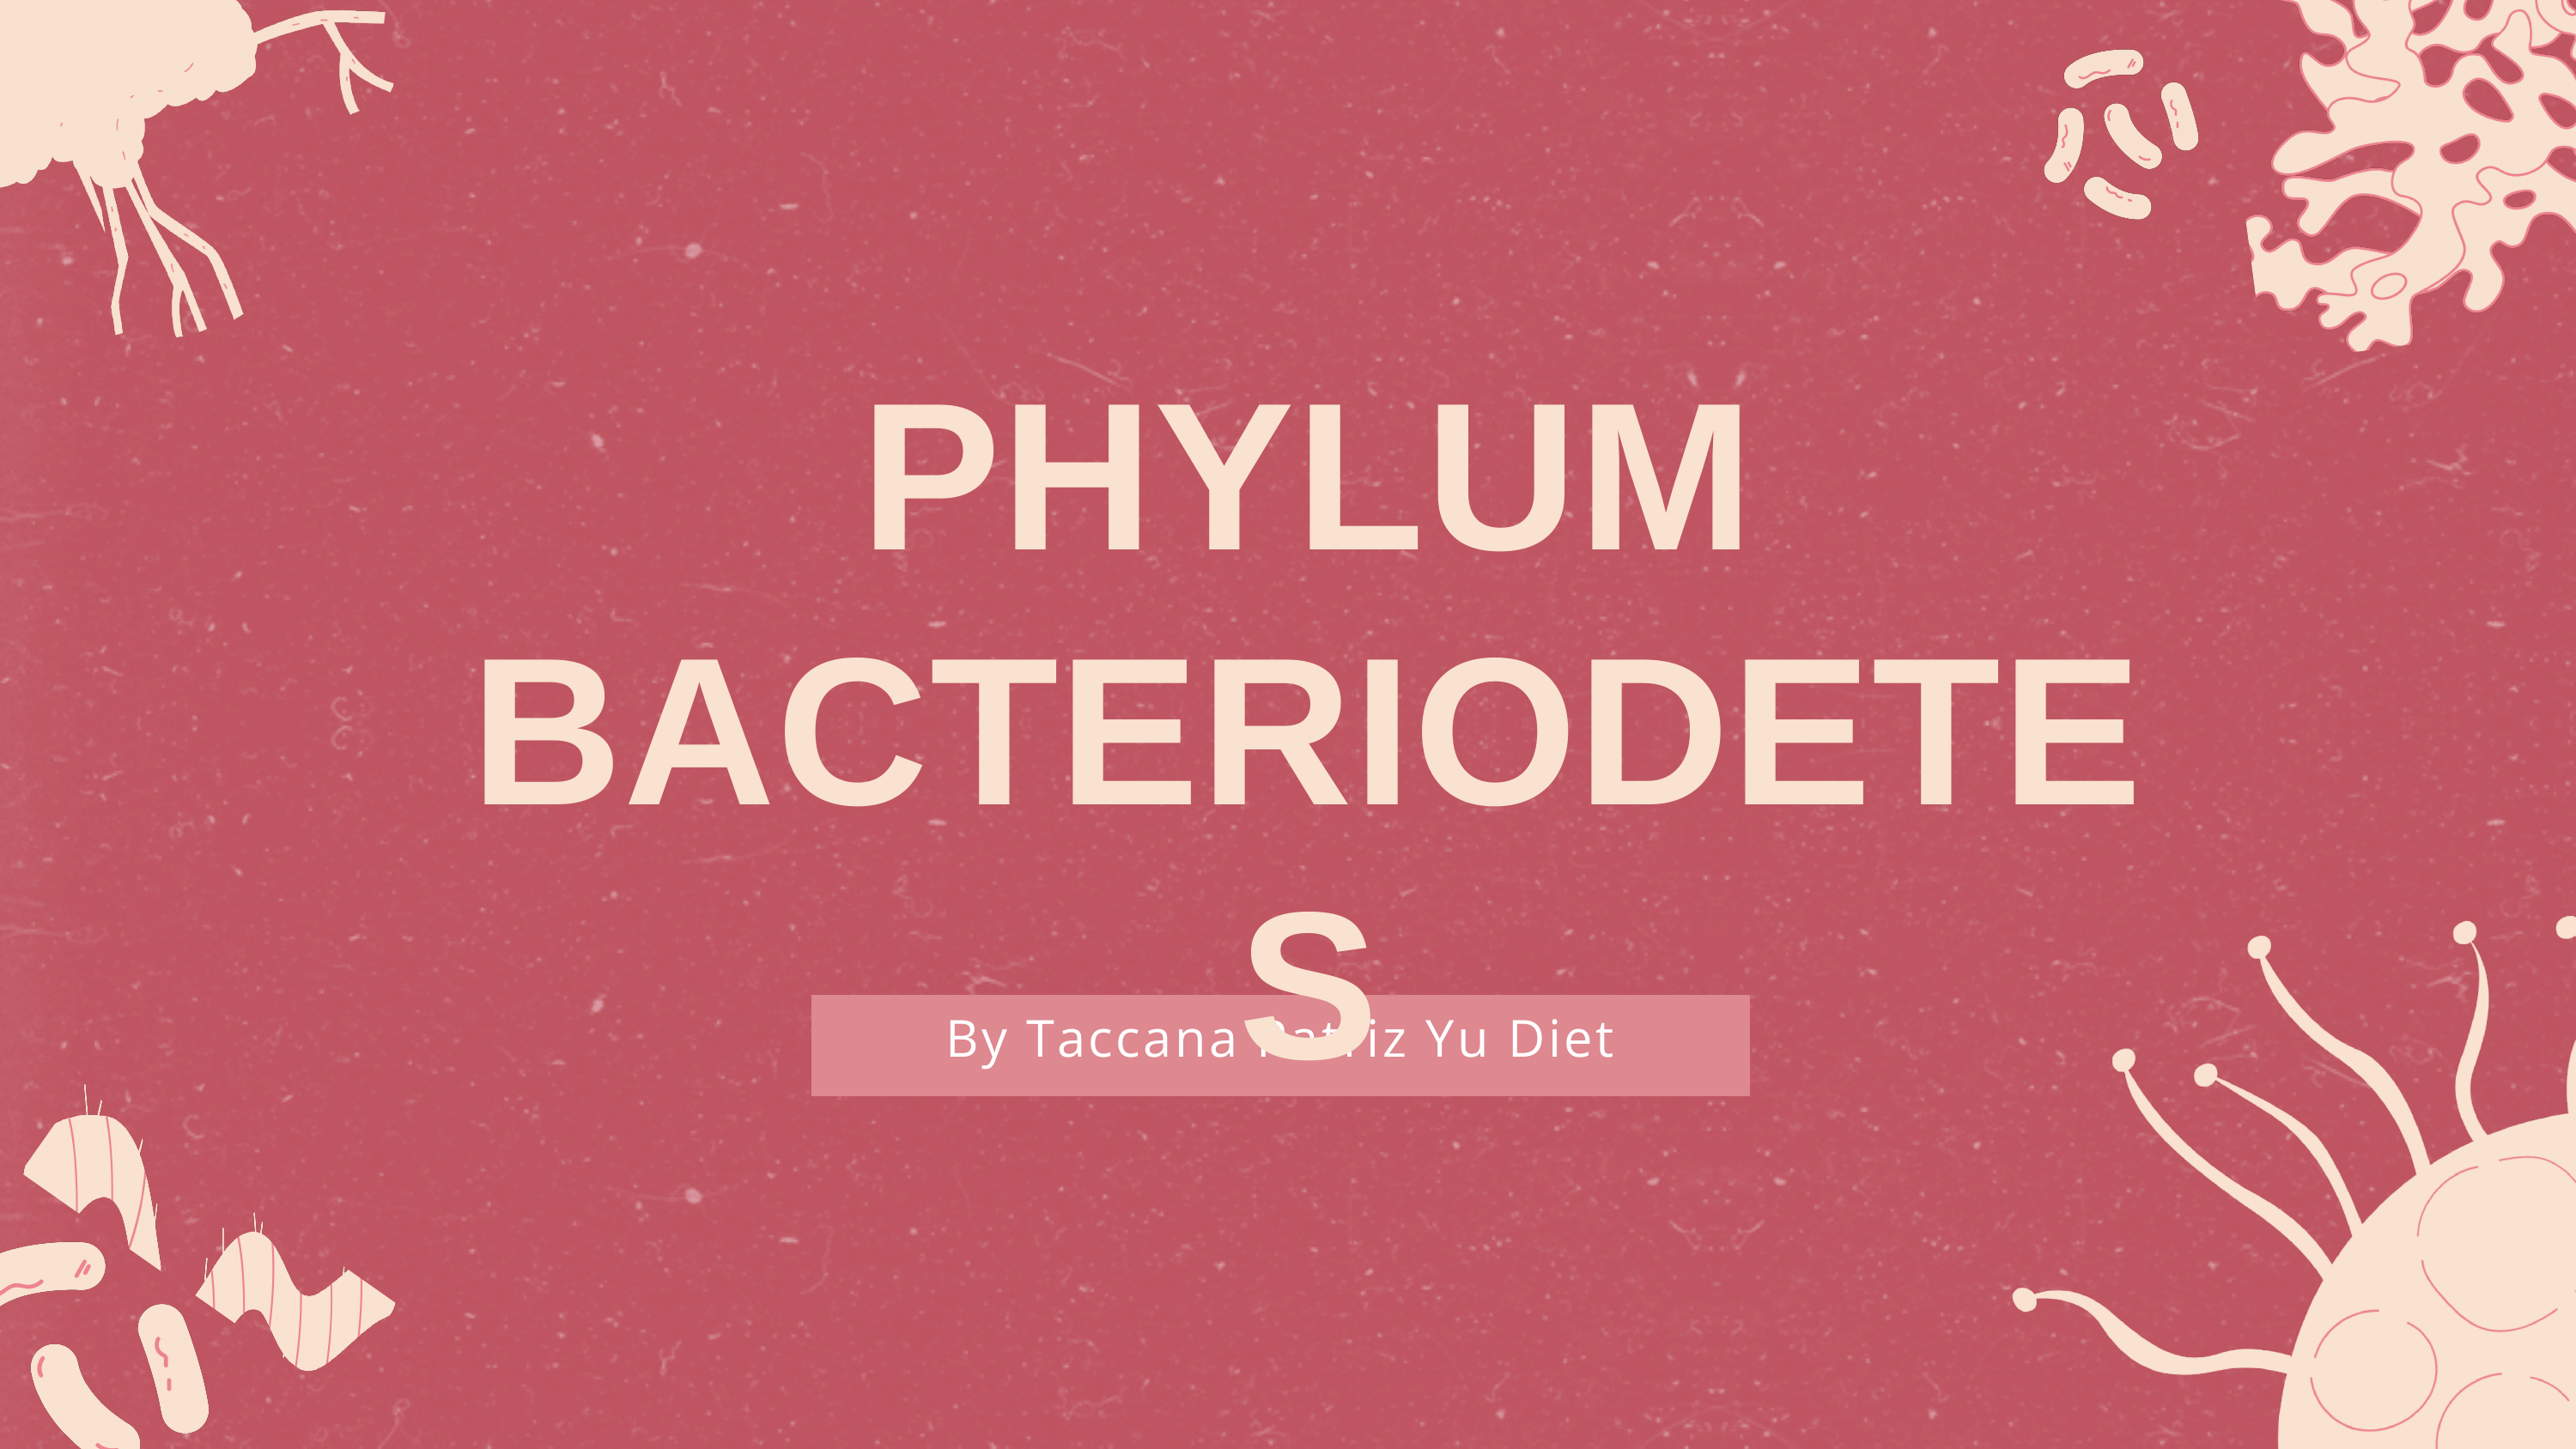

PHYLUM BACTERIODETES

By Taccana Patriz Yu Diet